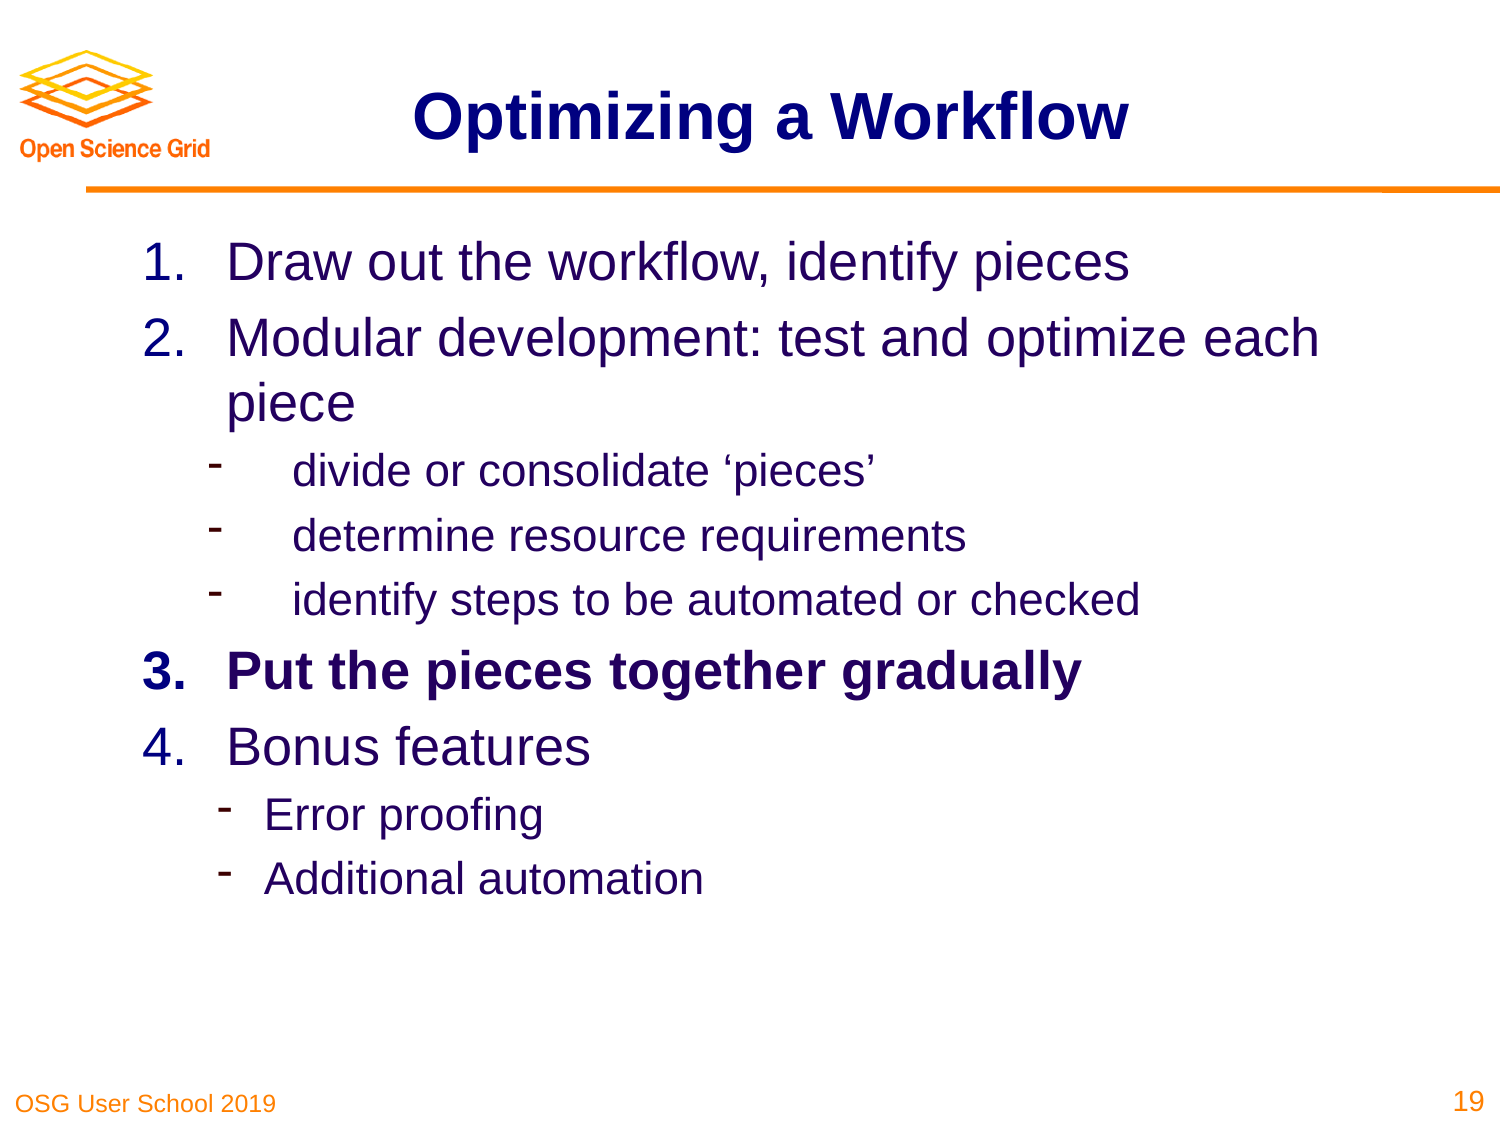

# Optimizing a Workflow
Draw out the workflow, identify pieces
Modular development: test and optimize each piece
divide or consolidate ‘pieces’
determine resource requirements
identify steps to be automated or checked
Put the pieces together gradually
Bonus features
Error proofing
Additional automation
19